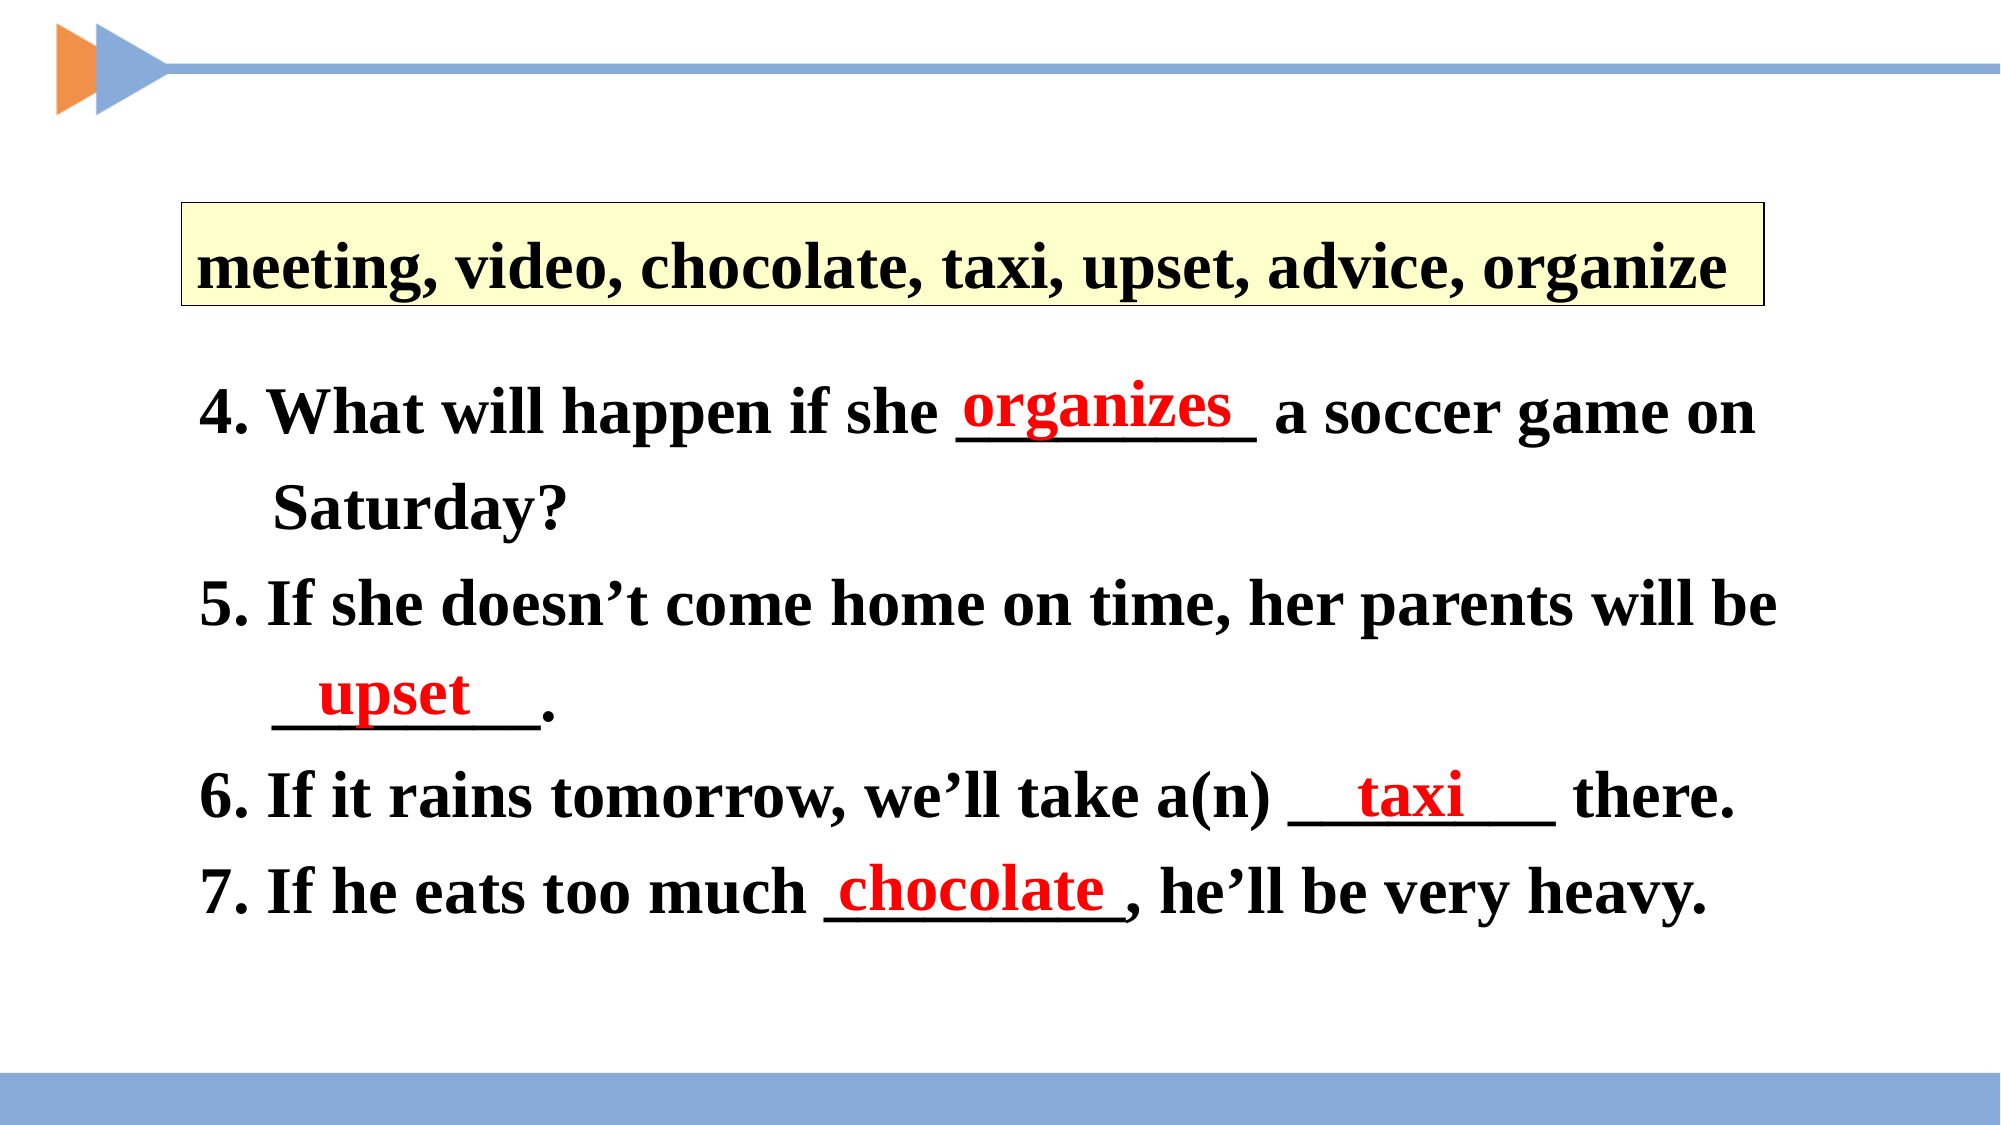

meeting, video, chocolate, taxi, upset, advice, organize
4. What will happen if she _________ a soccer game on Saturday?
5. If she doesn’t come home on time, her parents will be ________.
6. If it rains tomorrow, we’ll take a(n) ________ there.
7. If he eats too much _________, he’ll be very heavy.
organizes
upset
taxi
chocolate